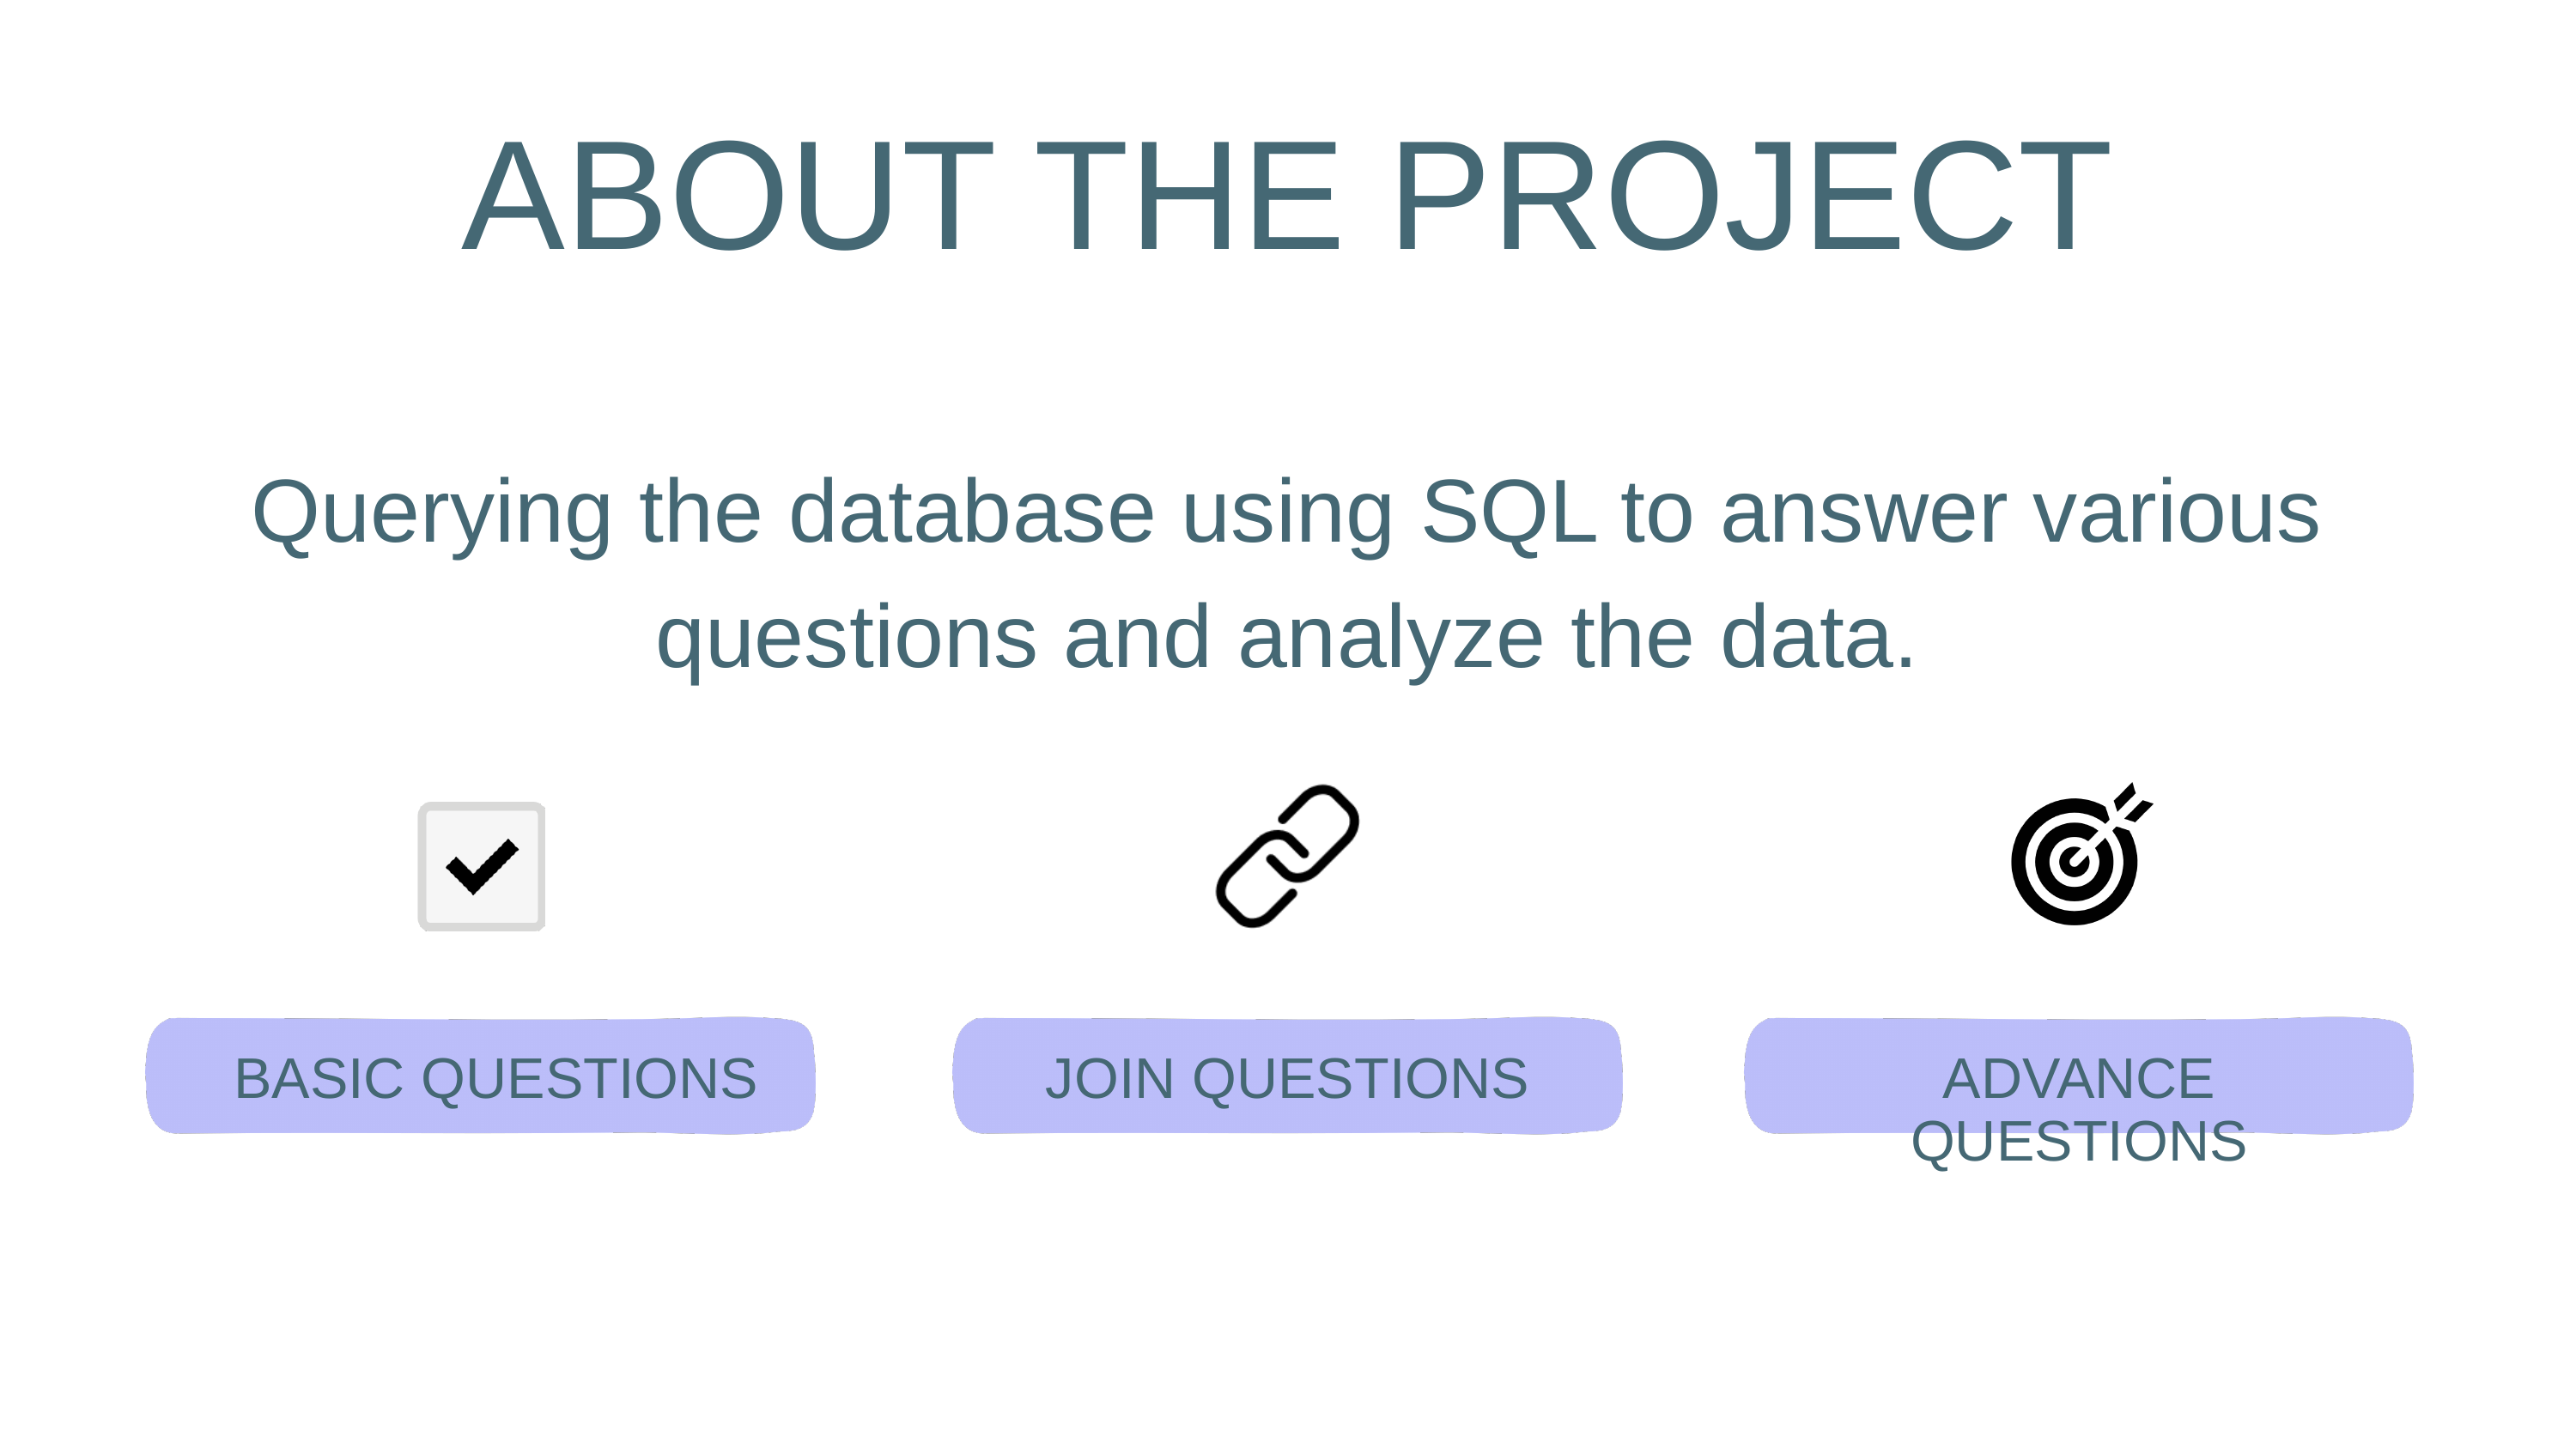

ABOUT THE PROJECT
Querying the database using SQL to answer various questions and analyze the data.

BASIC QUESTIONS
JOIN QUESTIONS
ADVANCE QUESTIONS